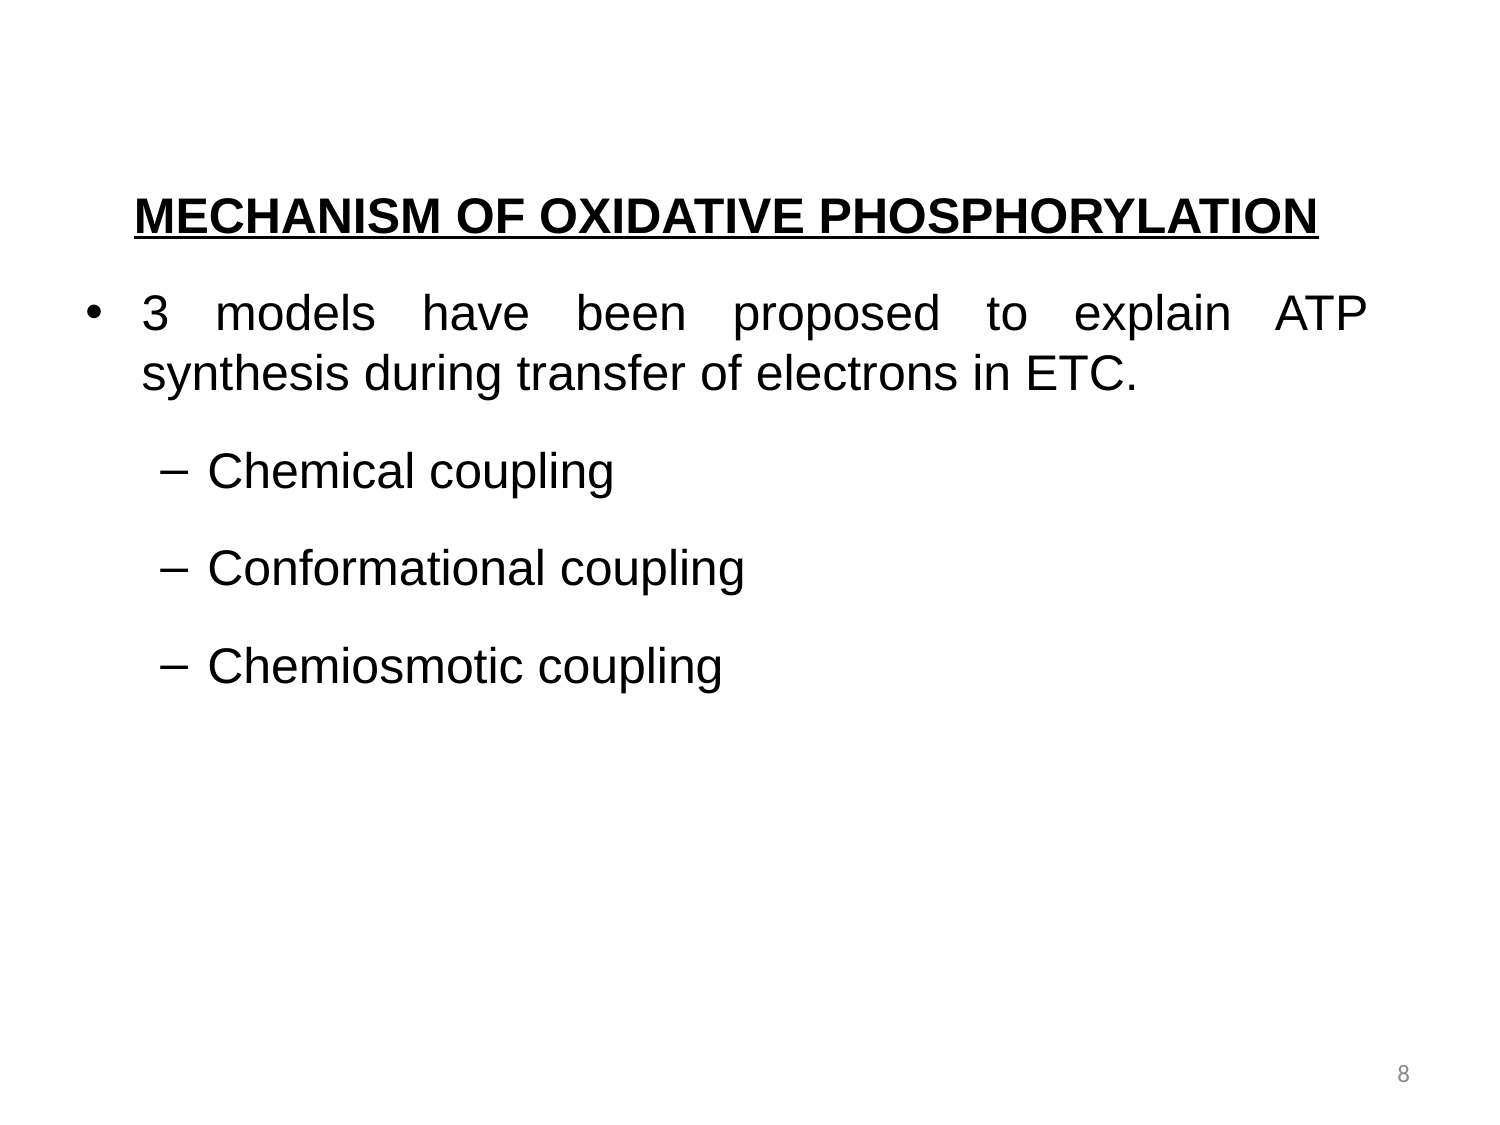

MECHANISM OF OXIDATIVE PHOSPHORYLATION
3 models have been proposed to explain ATP synthesis during transfer of electrons in ETC.
Chemical coupling
Conformational coupling
Chemiosmotic coupling
8